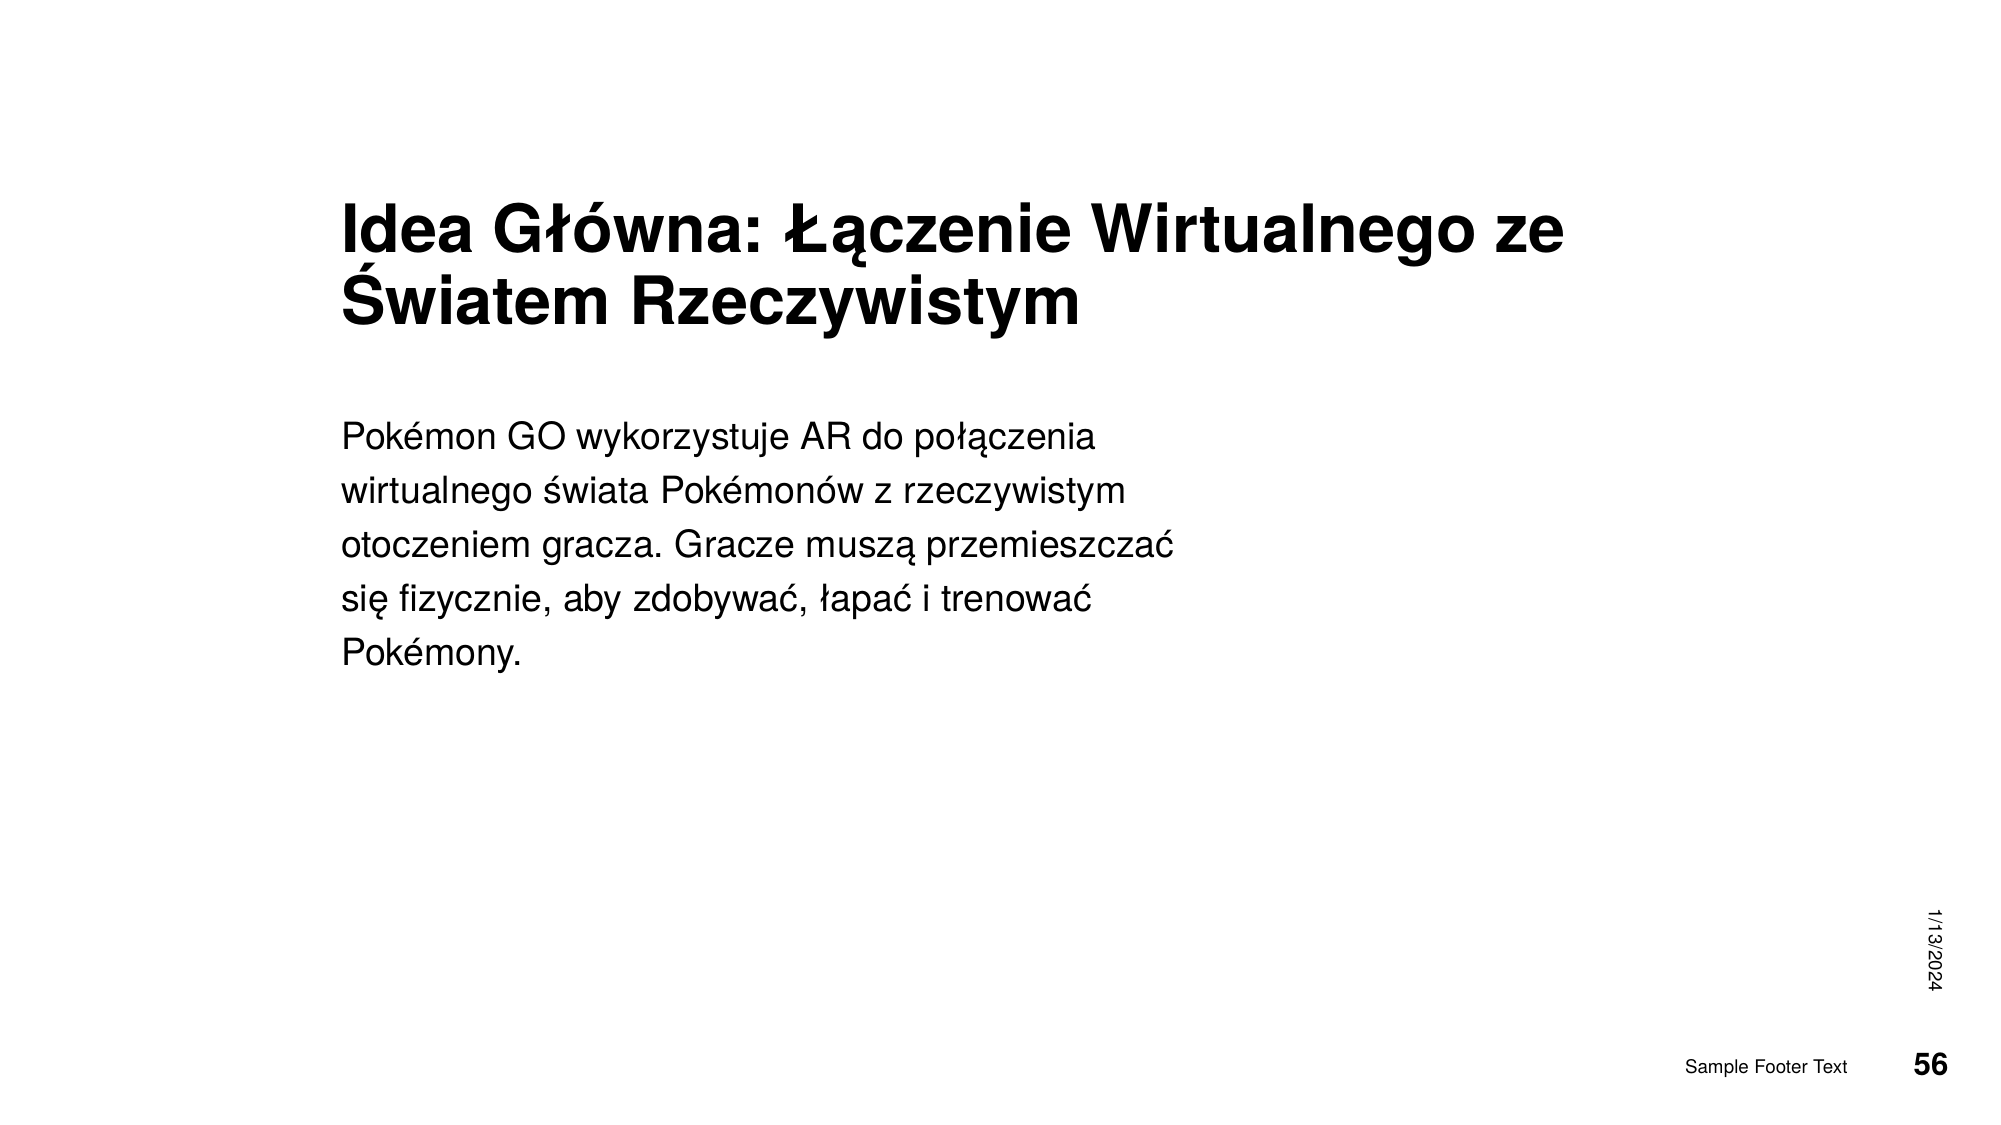

# Idea Główna: Łączenie Wirtualnego ze Światem Rzeczywistym

Pokémon GO wykorzystuje AR do połączenia wirtualnego świata Pokémonów z rzeczywistym otoczeniem gracza. Gracze muszą przemieszczać się fizycznie, aby zdobywać, łapać i trenować Pokémony.

1/13/2024
Sample Footer Text
56